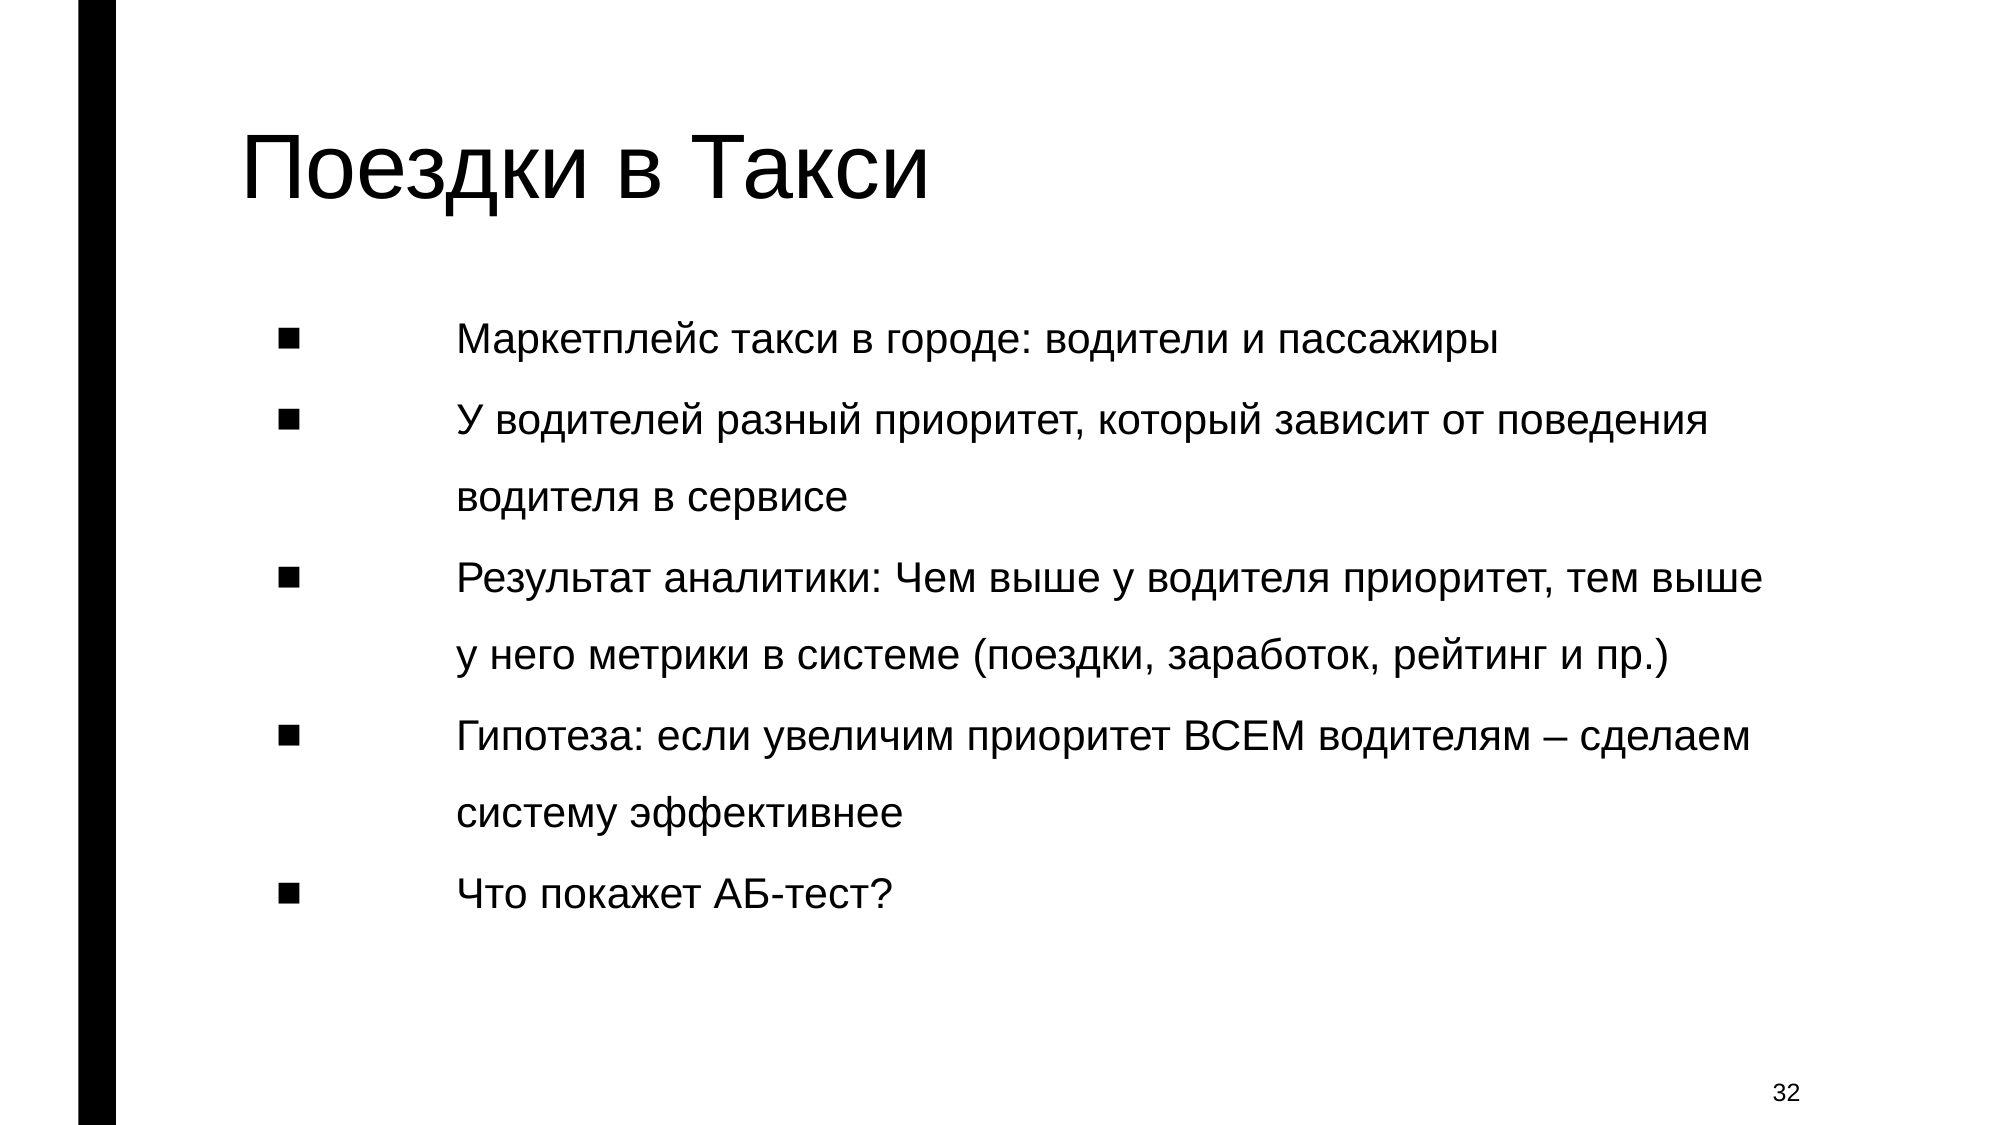

# Поездки в Такси
Маркетплейс такси в городе: водители и пассажиры
У водителей разный приоритет, который зависит от поведения водителя в сервисе
Результат аналитики: Чем выше у водителя приоритет, тем выше у него метрики в системе (поездки, заработок, рейтинг и пр.)
Гипотеза: если увеличим приоритет ВСЕМ водителям – сделаем систему эффективнее
Что покажет АБ-тест?
32